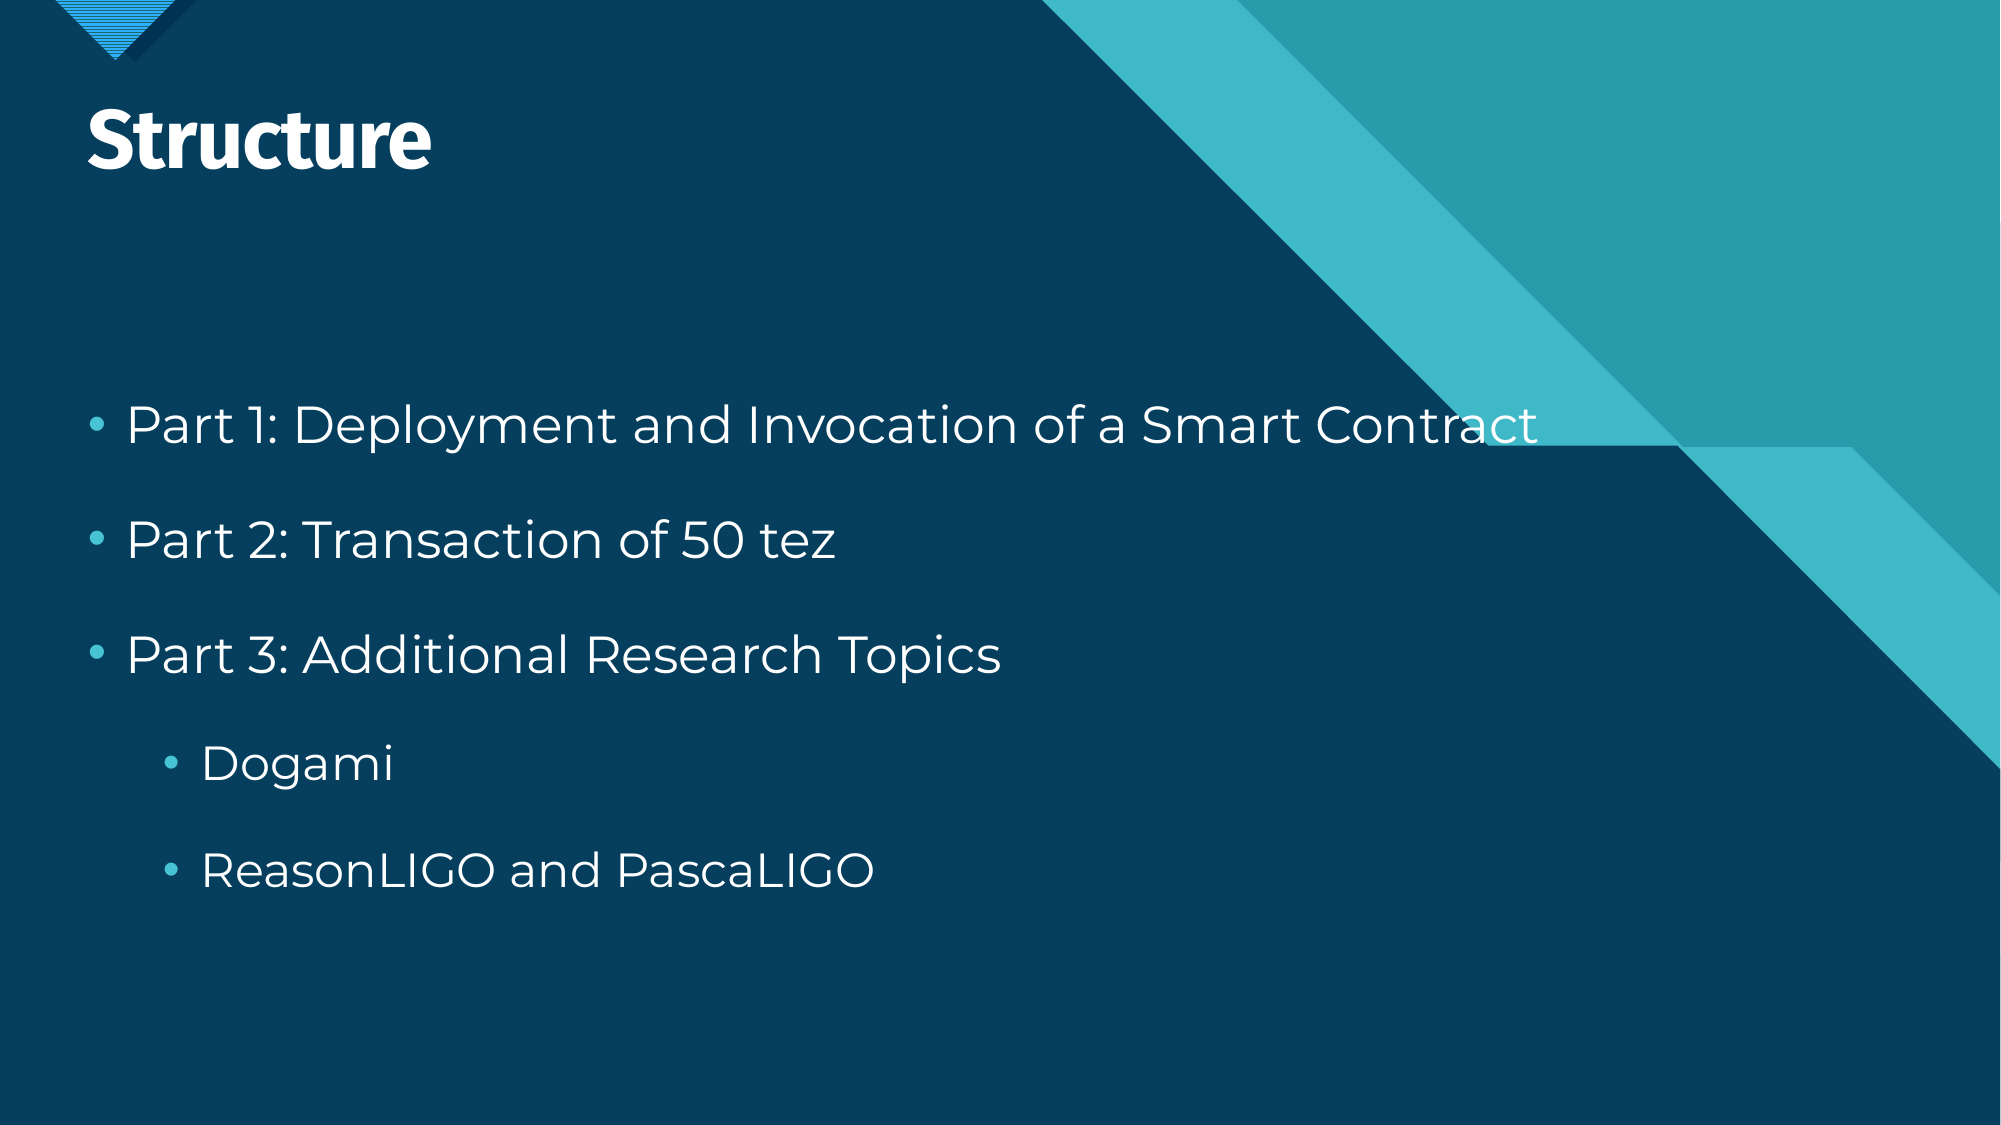

# Structure

Part 1: Deployment and Invocation of a Smart Contract
Part 2: Transaction of 50 tez
Part 3: Additional Research Topics
Dogami
ReasonLIGO and PascaLIGO